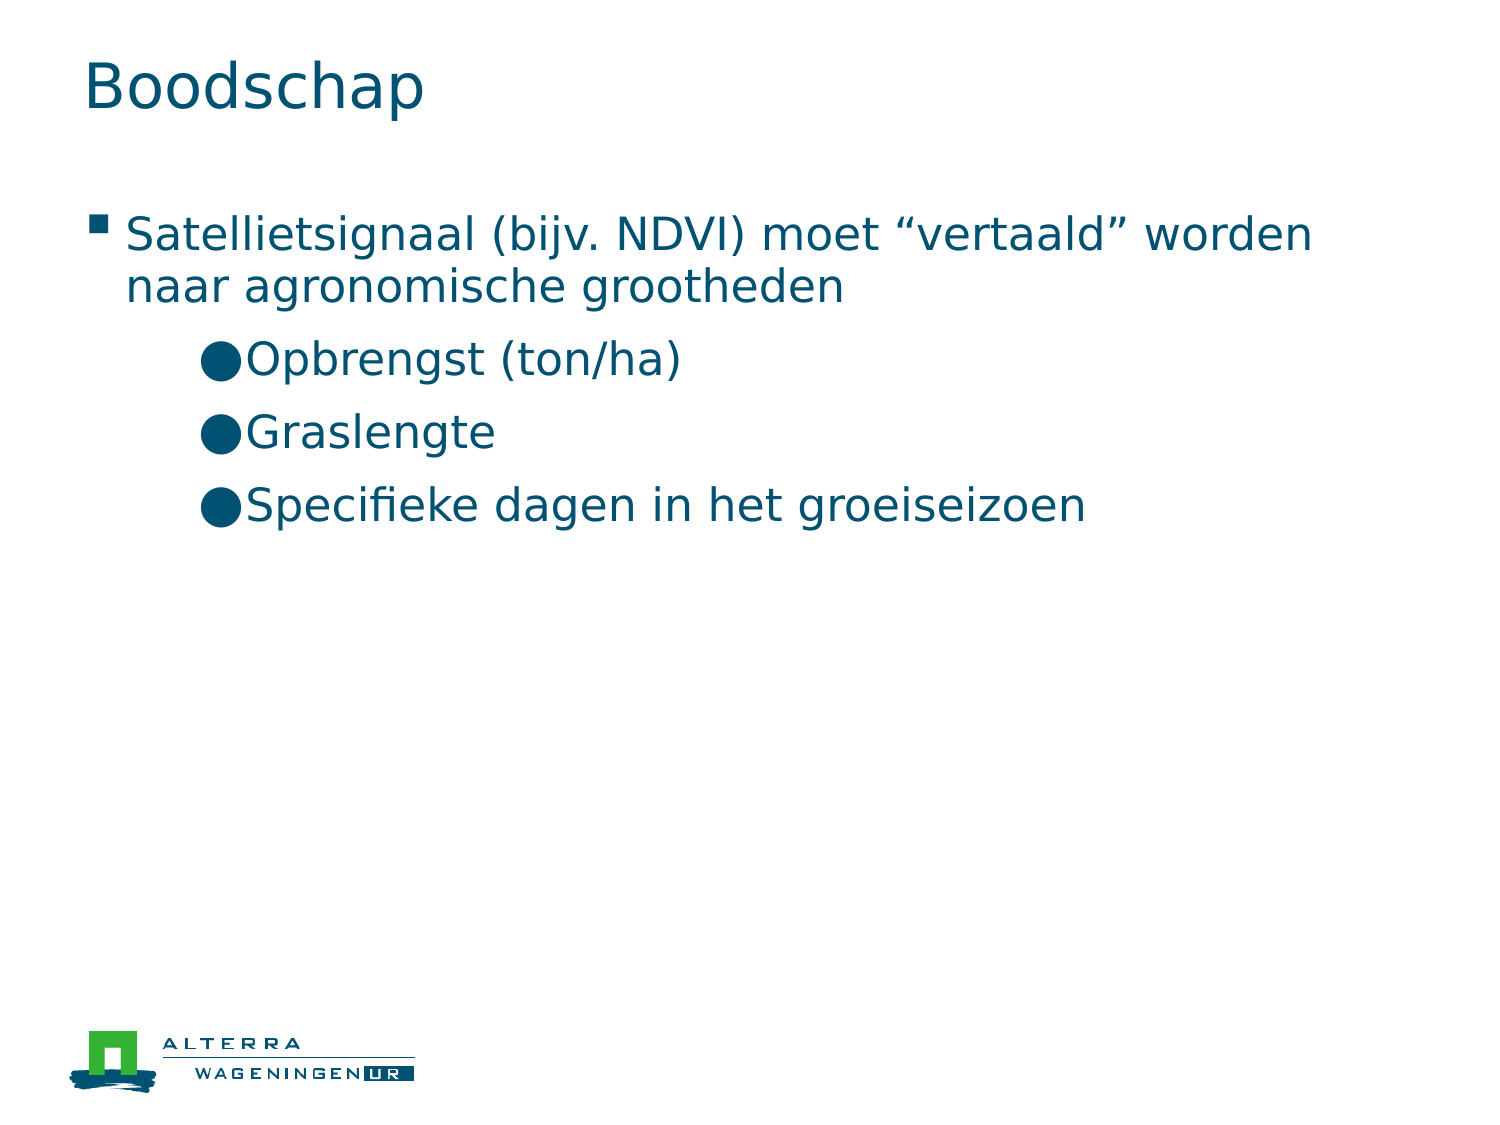

# Boodschap
Satellietsignaal (bijv. NDVI) moet “vertaald” worden naar agronomische grootheden
Opbrengst (ton/ha)
Graslengte
Specifieke dagen in het groeiseizoen